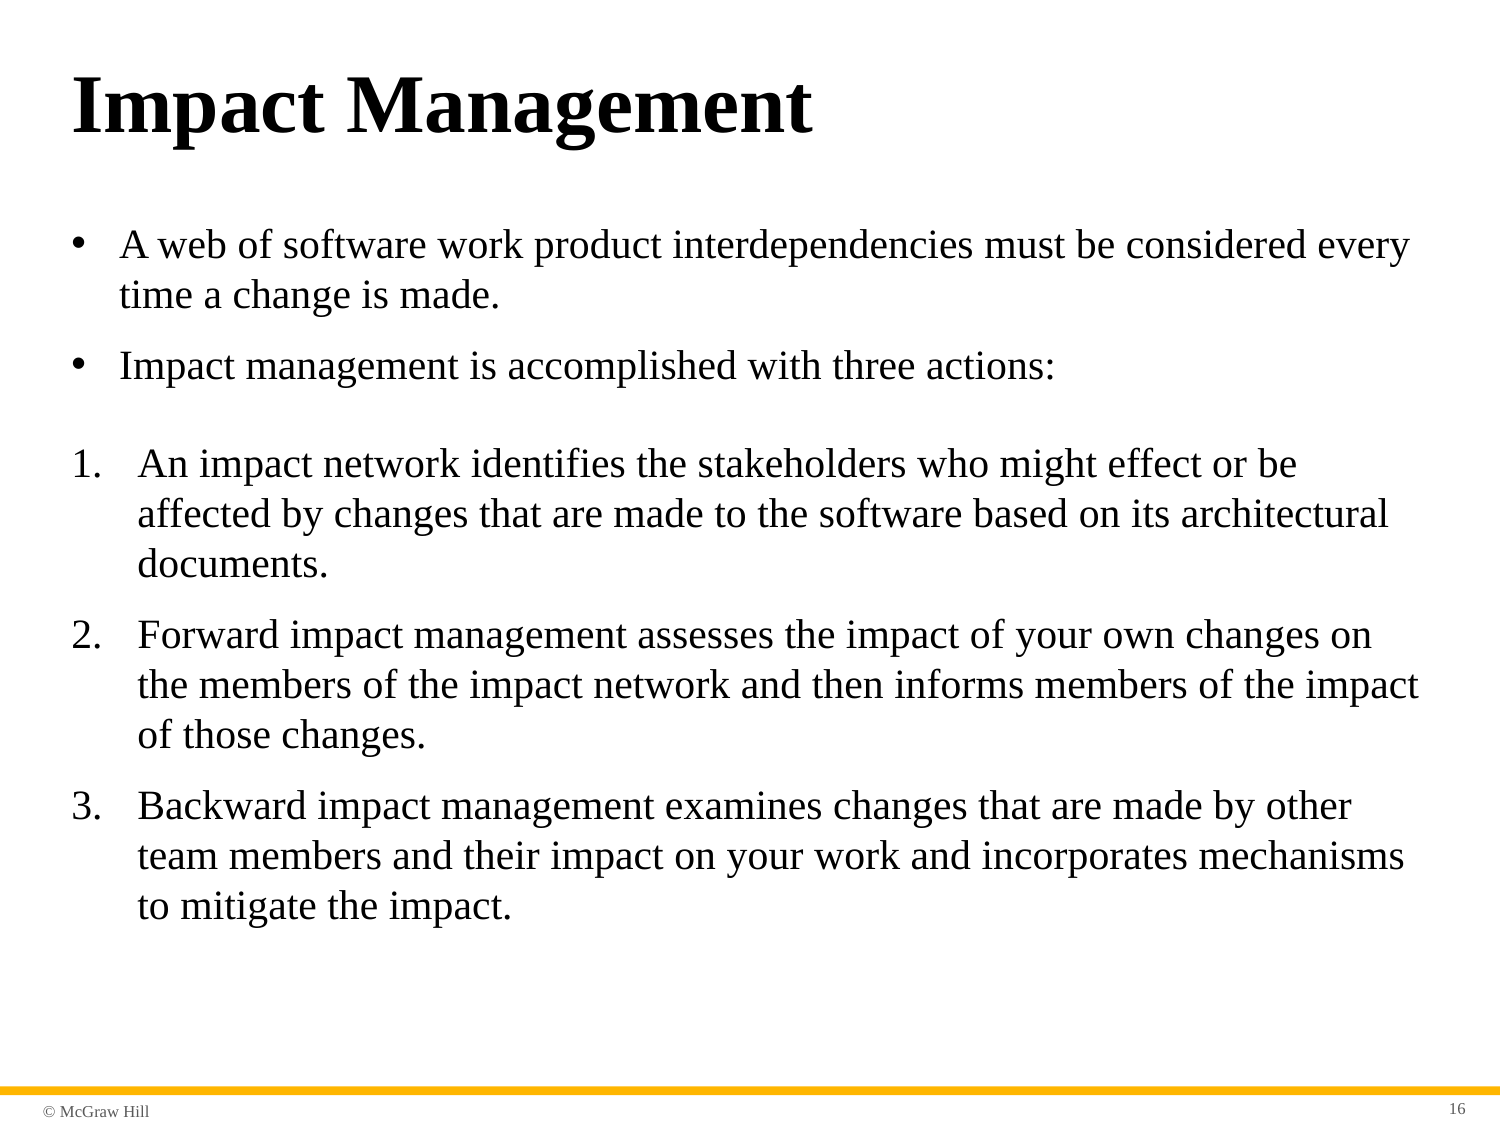

# Impact Management
A web of software work product interdependencies must be considered every time a change is made.
Impact management is accomplished with three actions:
An impact network identifies the stakeholders who might effect or be affected by changes that are made to the software based on its architectural documents.
Forward impact management assesses the impact of your own changes on the members of the impact network and then informs members of the impact of those changes.
Backward impact management examines changes that are made by other team members and their impact on your work and incorporates mechanisms to mitigate the impact.
16